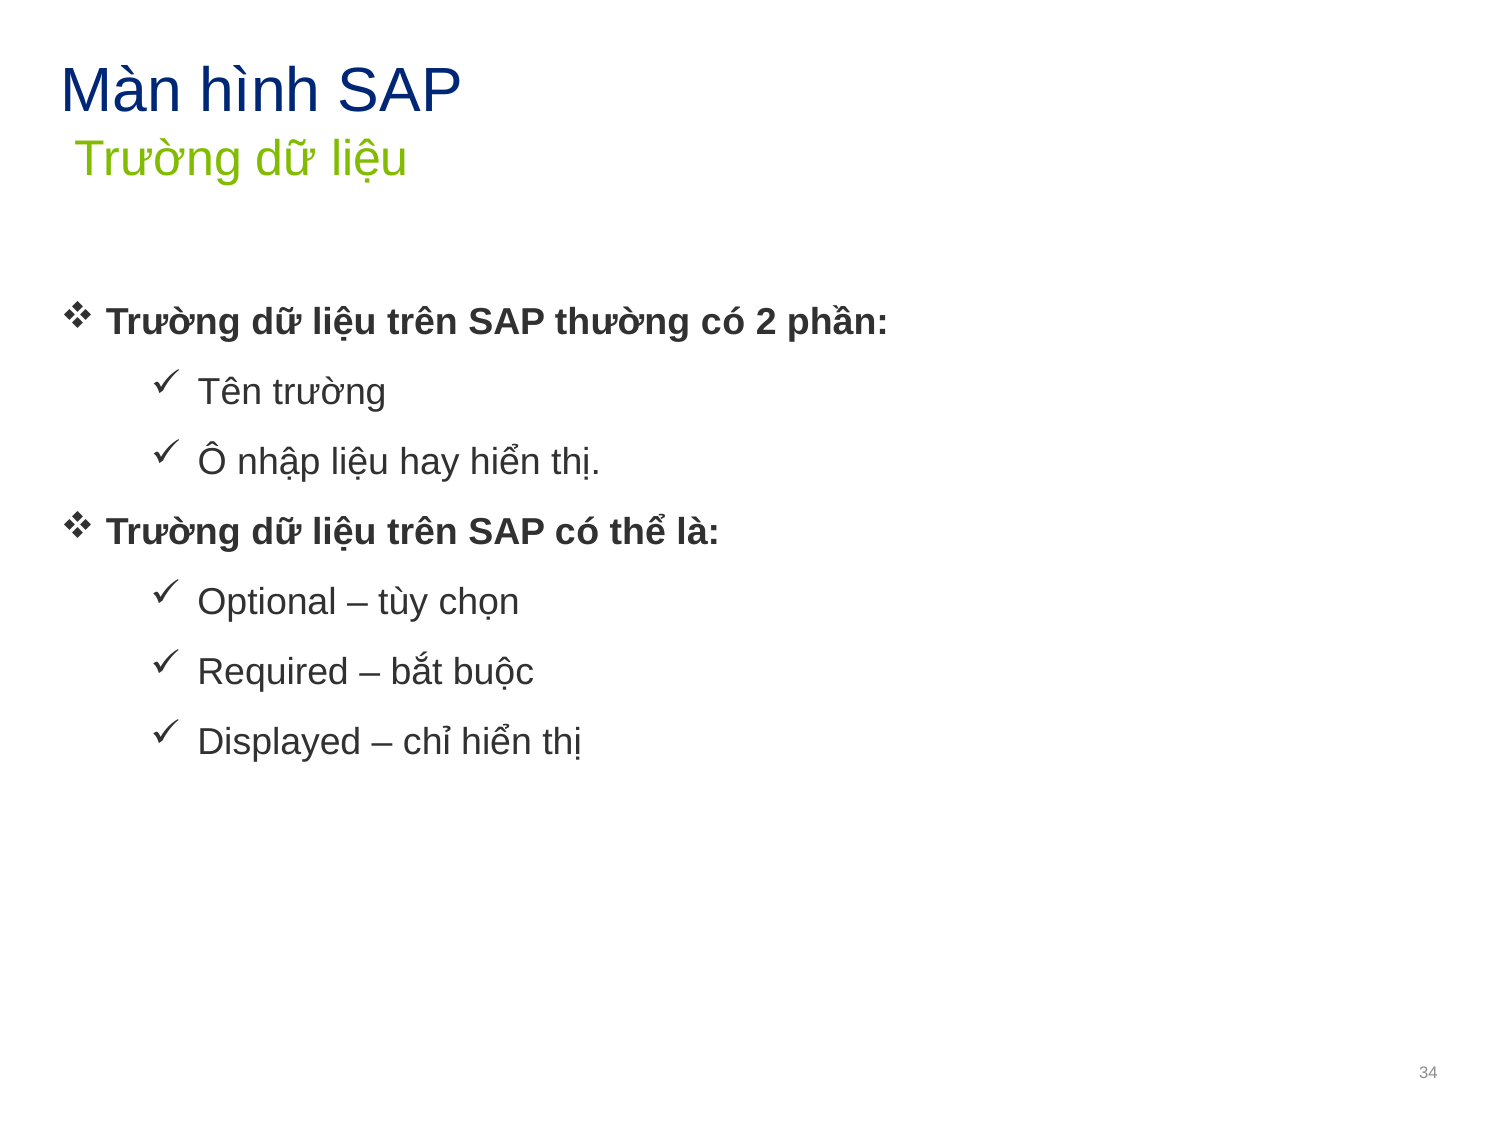

# Màn hình SAP
 Trường dữ liệu
Trường dữ liệu trên SAP thường có 2 phần:
Tên trường
Ô nhập liệu hay hiển thị.
Trường dữ liệu trên SAP có thể là:
Optional – tùy chọn
Required – bắt buộc
Displayed – chỉ hiển thị

34